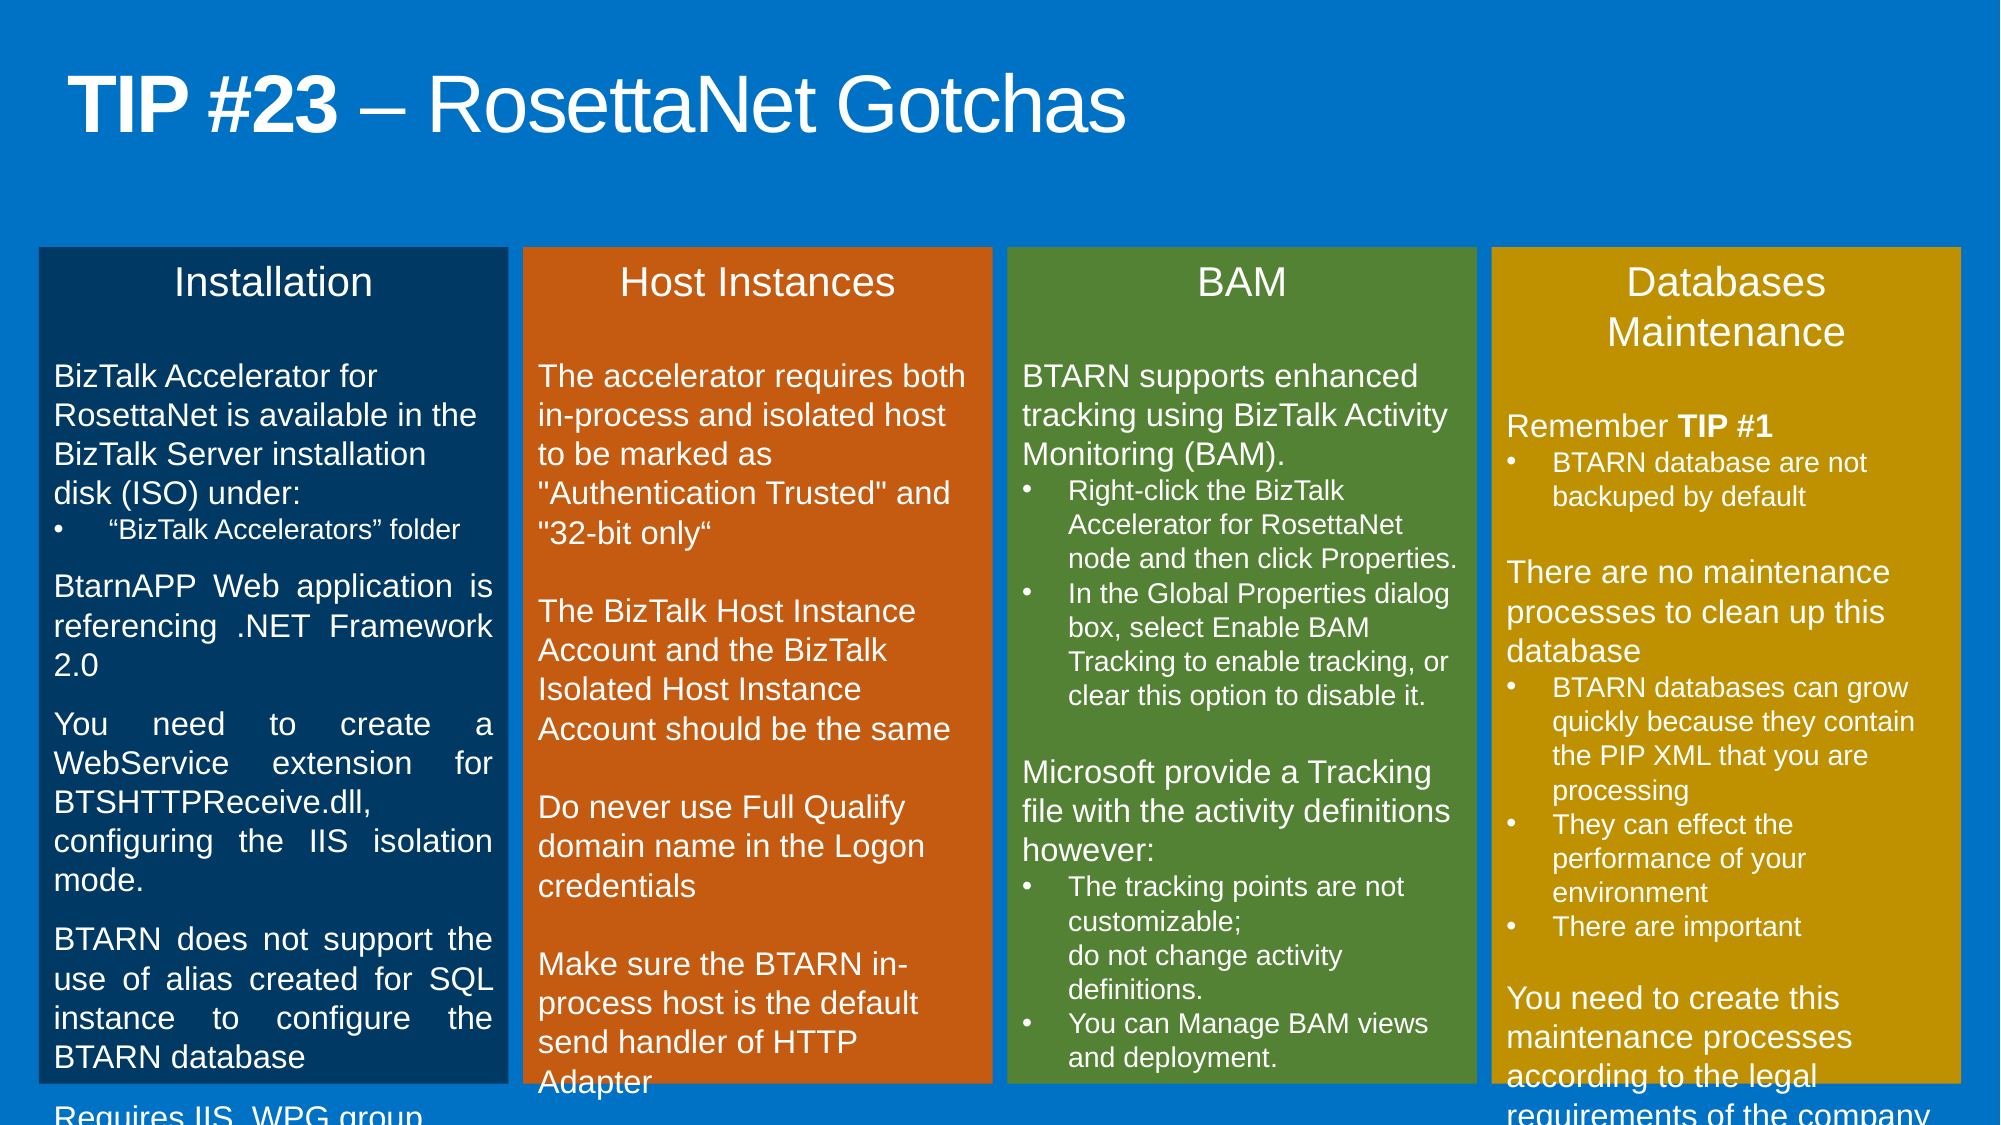

TIP #23 – RosettaNet Gotchas
Installation

BizTalk Accelerator for RosettaNet is available in the BizTalk Server installation disk (ISO) under:
“BizTalk Accelerators” folder

BtarnAPP Web application is referencing .NET Framework 2.0

You need to create a WebService extension for BTSHTTPReceive.dll, configuring the IIS isolation mode.

BTARN does not support the use of alias created for SQL instance to configure the BTARN database

Requires IIS_WPG group
Host Instances

The accelerator requires both in-process and isolated host to be marked as "Authentication Trusted" and "32-bit only“

The BizTalk Host Instance Account and the BizTalk Isolated Host Instance Account should be the same

Do never use Full Qualify domain name in the Logon credentials

Make sure the BTARN in-process host is the default send handler of HTTP Adapter
BAM

BTARN supports enhanced tracking using BizTalk Activity Monitoring (BAM).
Right-click the BizTalk Accelerator for RosettaNet node and then click Properties.
In the Global Properties dialog box, select Enable BAM Tracking to enable tracking, or clear this option to disable it.

Microsoft provide a Tracking file with the activity definitions however:
The tracking points are not customizable;
do not change activity definitions.
You can Manage BAM views and deployment.
Databases Maintenance

Remember TIP #1
BTARN database are not backuped by default

There are no maintenance processes to clean up this database
BTARN databases can grow quickly because they contain the PIP XML that you are processing
They can effect the performance of your environment
There are important

You need to create this maintenance processes according to the legal requirements of the company